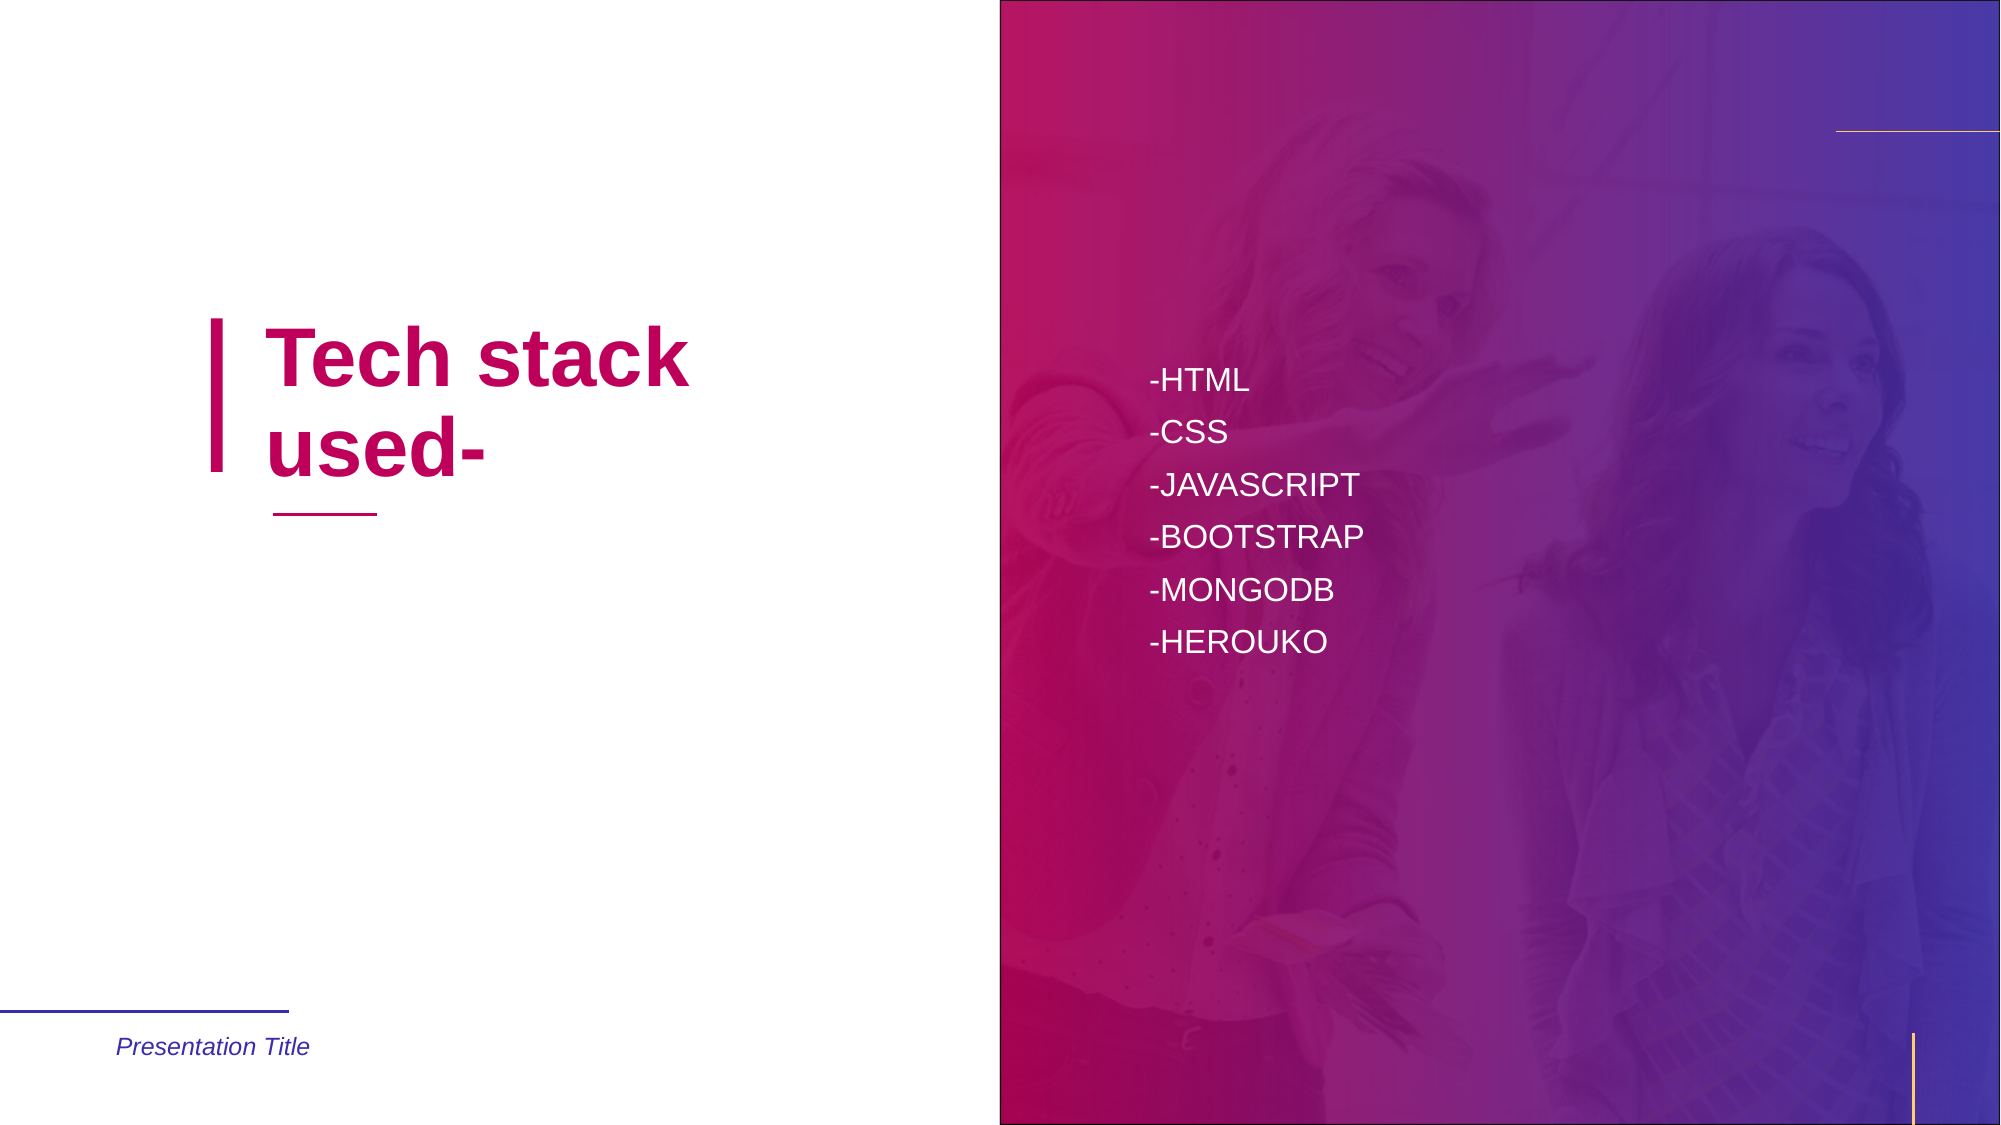

# Tech stack used-
-HTML
-CSS
-JAVASCRIPT
-BOOTSTRAP
-MONGODB
-HEROUKO
Presentation Title